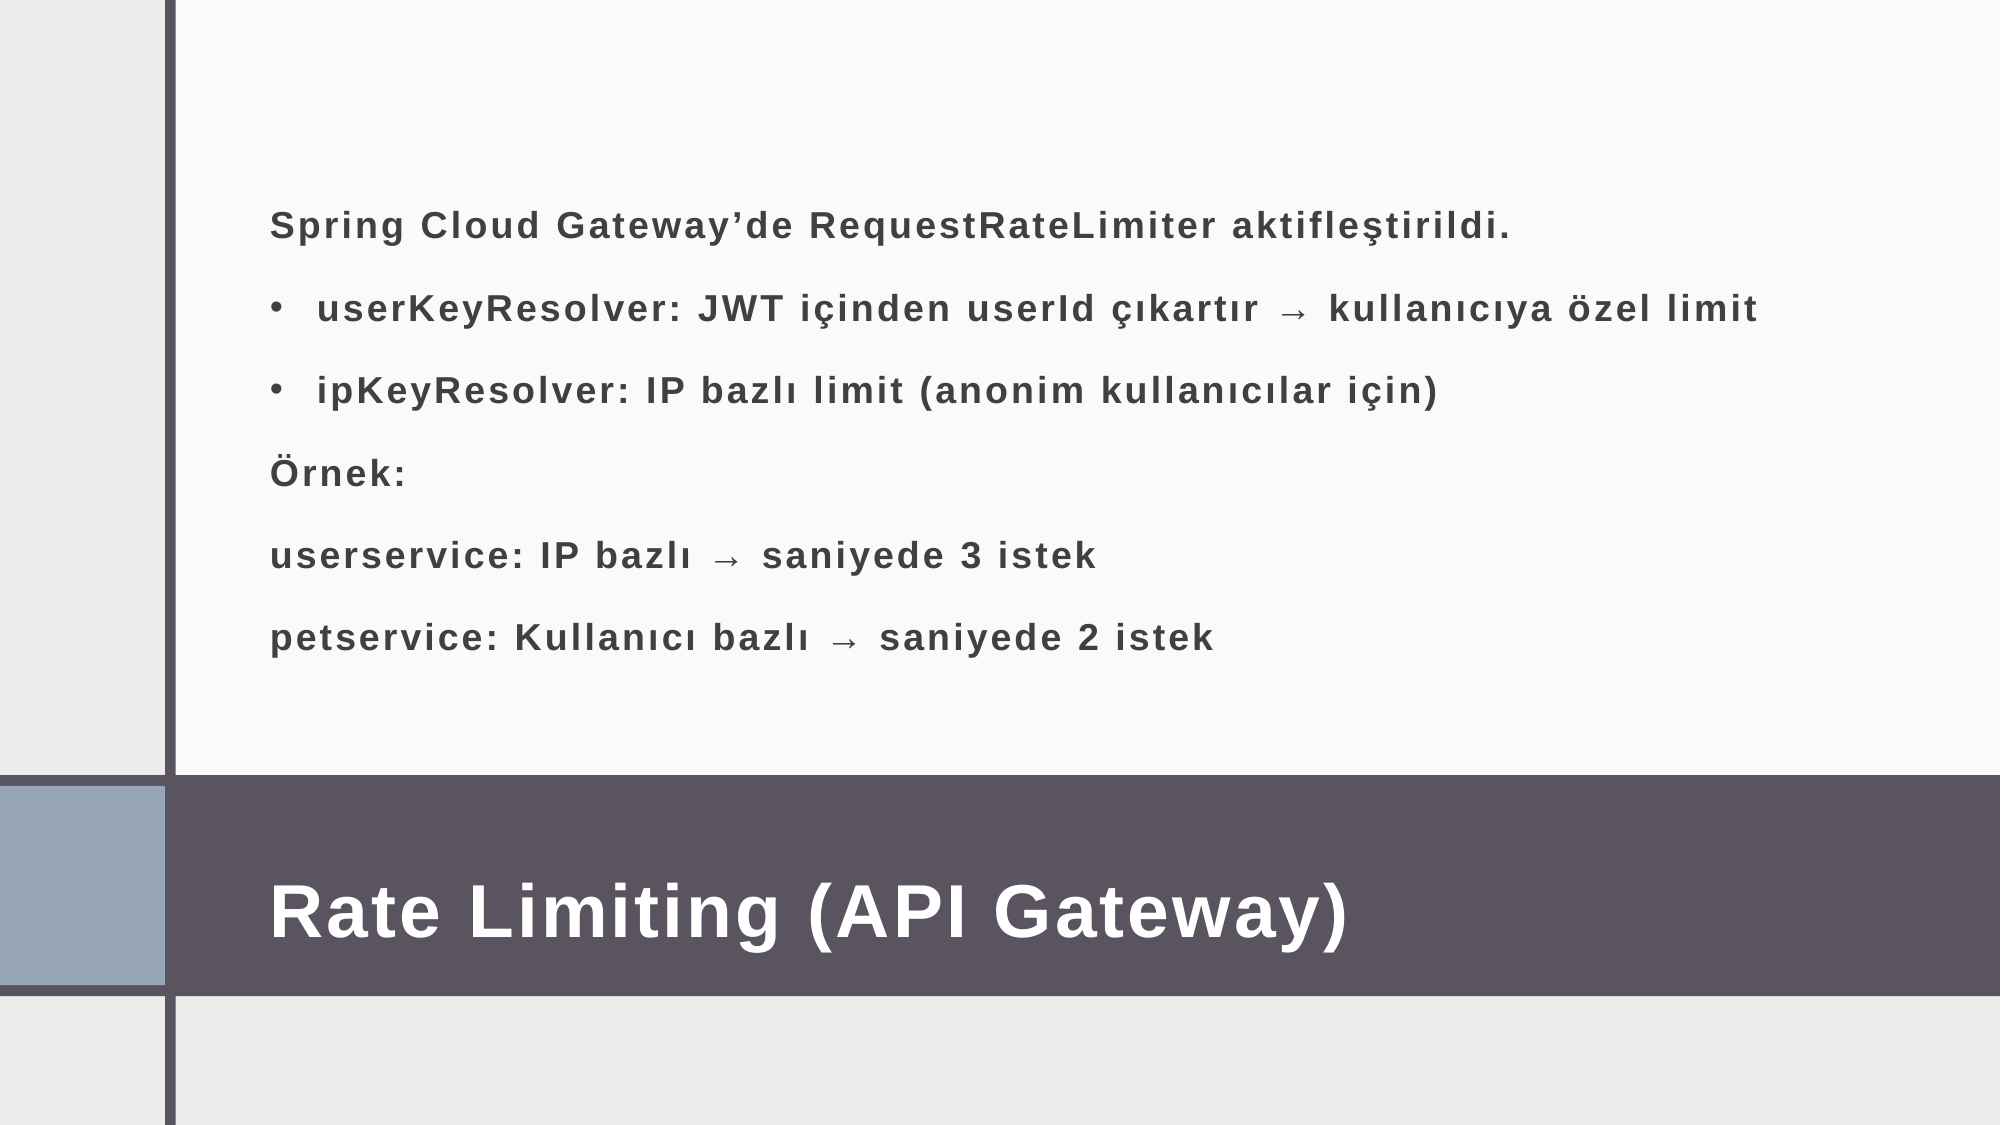

Spring Cloud Gateway’de RequestRateLimiter aktifleştirildi.
userKeyResolver: JWT içinden userId çıkartır → kullanıcıya özel limit
ipKeyResolver: IP bazlı limit (anonim kullanıcılar için)
Örnek:
userservice: IP bazlı → saniyede 3 istek
petservice: Kullanıcı bazlı → saniyede 2 istek

# Rate Limiting (API Gateway)